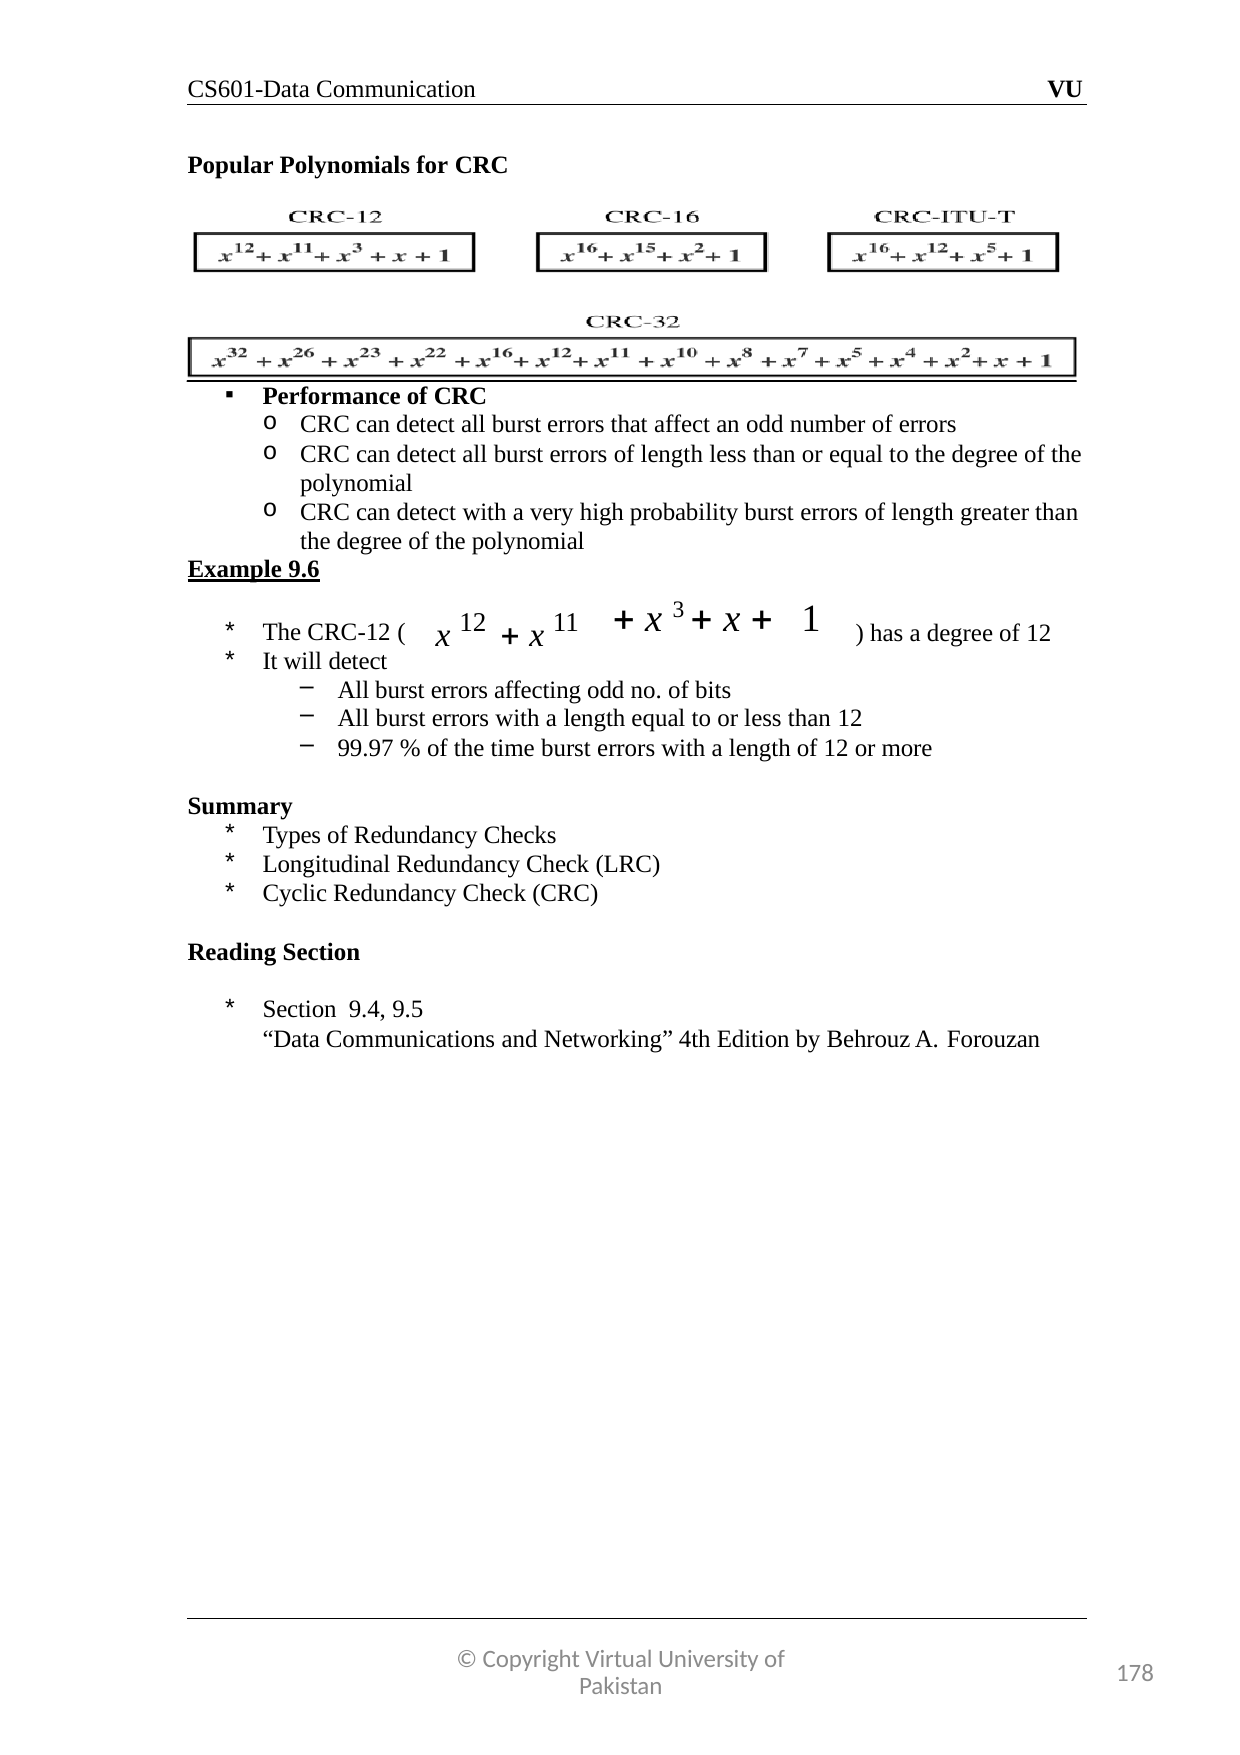

CS601-Data Communication
VU

Popular Polynomials for CRC

Performance of CRC
CRC can detect all burst errors that affect an odd number of errors
CRC can detect all burst errors of length less than or equal to the degree of the  polynomial
CRC can detect with a very high probability burst errors of length greater than  the degree of the polynomial
Example 9.6
x 12  + x 11
+ x 3 + x +  1
The CRC-12 (
It will detect
) has a degree of 12
All burst errors affecting odd no. of bits
All burst errors with a length equal to or less than 12
99.97 % of the time burst errors with a length of 12 or more

Summary
Types of Redundancy Checks
Longitudinal Redundancy Check (LRC)
Cyclic Redundancy Check (CRC)

Reading Section

Section  9.4, 9.5
“Data Communications and Networking” 4th Edition by Behrouz A. Forouzan

© Copyright Virtual University of Pakistan
178